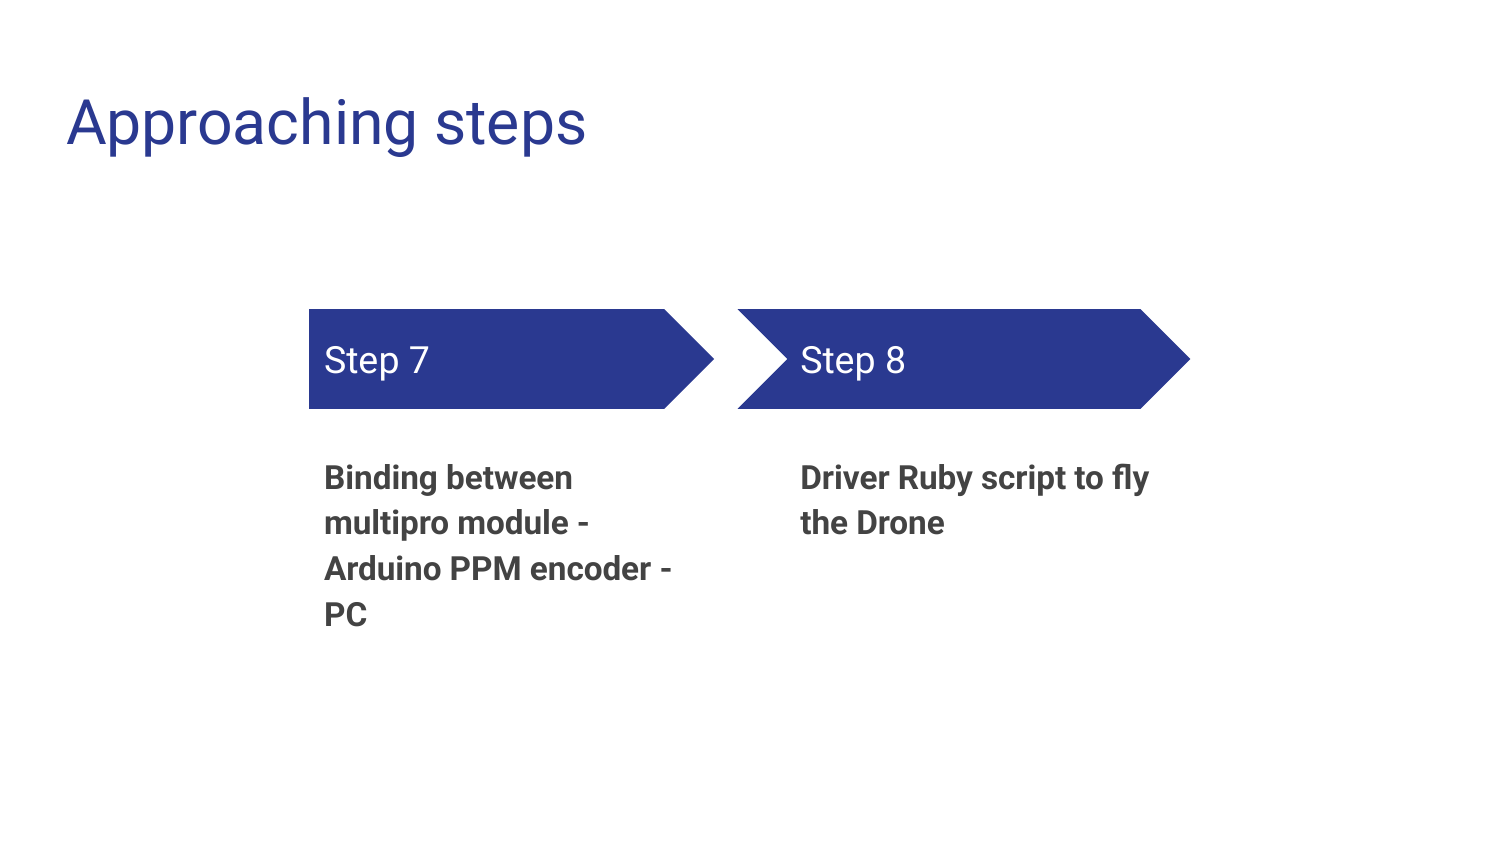

# Approaching steps

Step 7
Step 8
Binding between multipro module - Arduino PPM encoder - PC

Driver Ruby script to fly the Drone